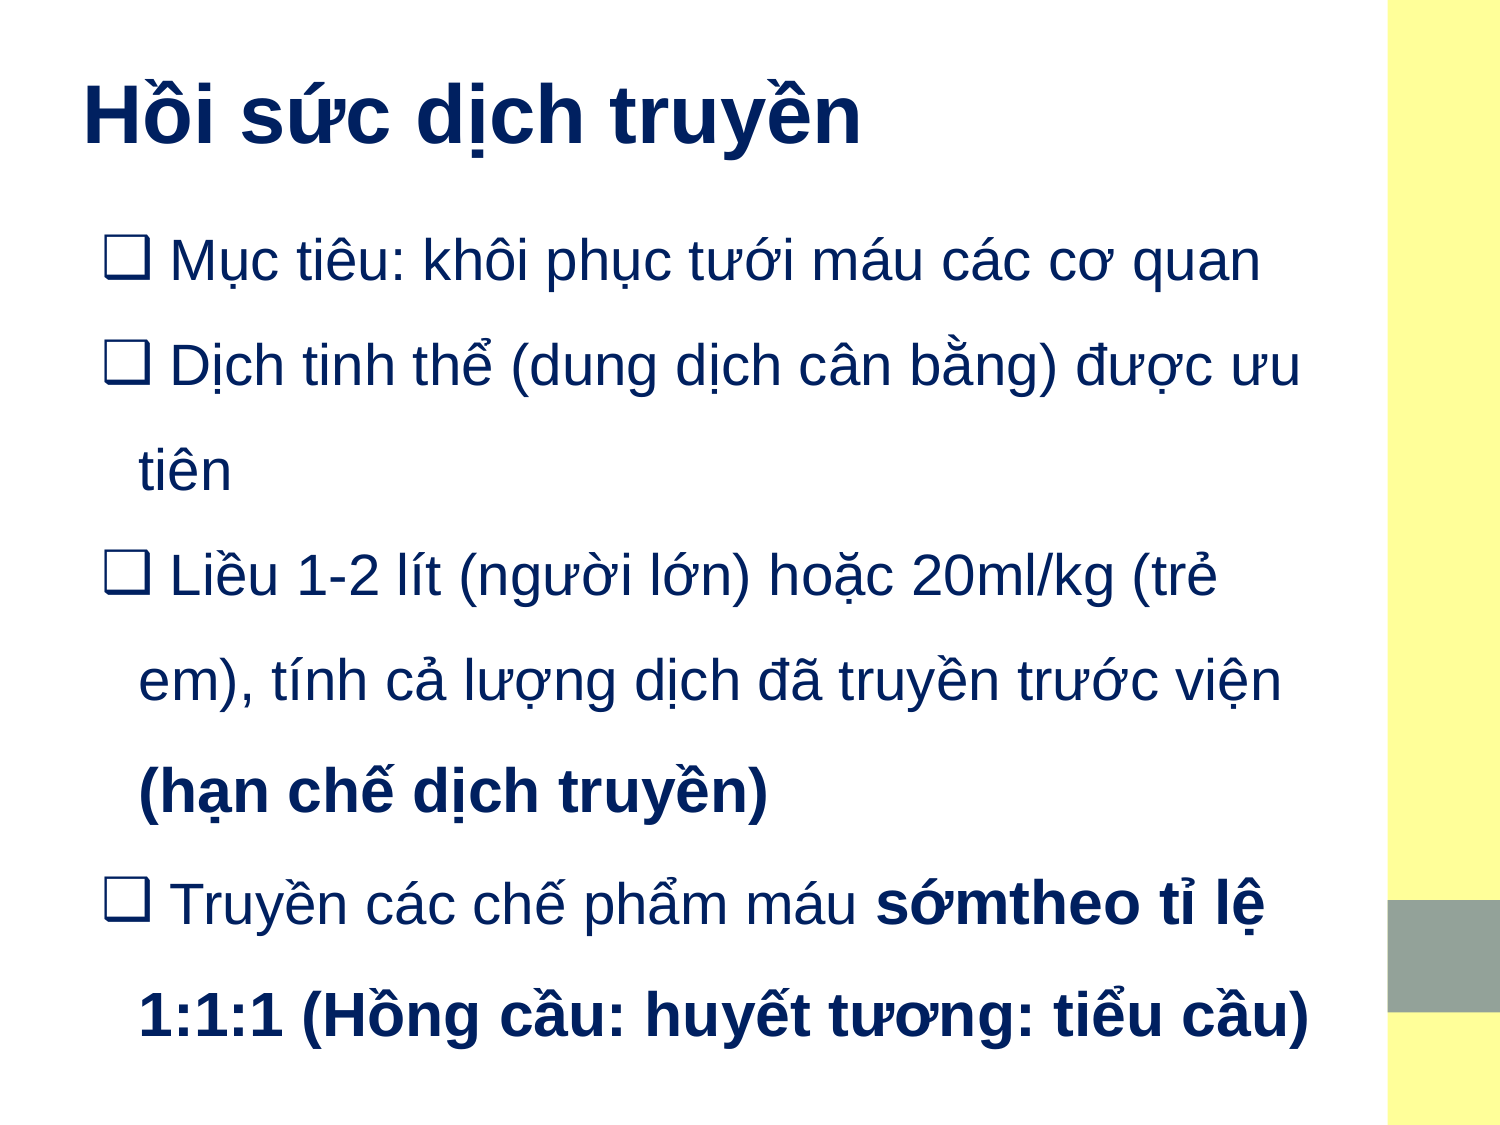

# Hồi sức dịch truyền
 Mục tiêu: khôi phục tưới máu các cơ quan
 Dịch tinh thể (dung dịch cân bằng) được ưu tiên
 Liều 1-2 lít (người lớn) hoặc 20ml/kg (trẻ em), tính cả lượng dịch đã truyền trước viện (hạn chế dịch truyền)
 Truyền các chế phẩm máu sớmtheo tỉ lệ 1:1:1 (Hồng cầu: huyết tương: tiểu cầu)